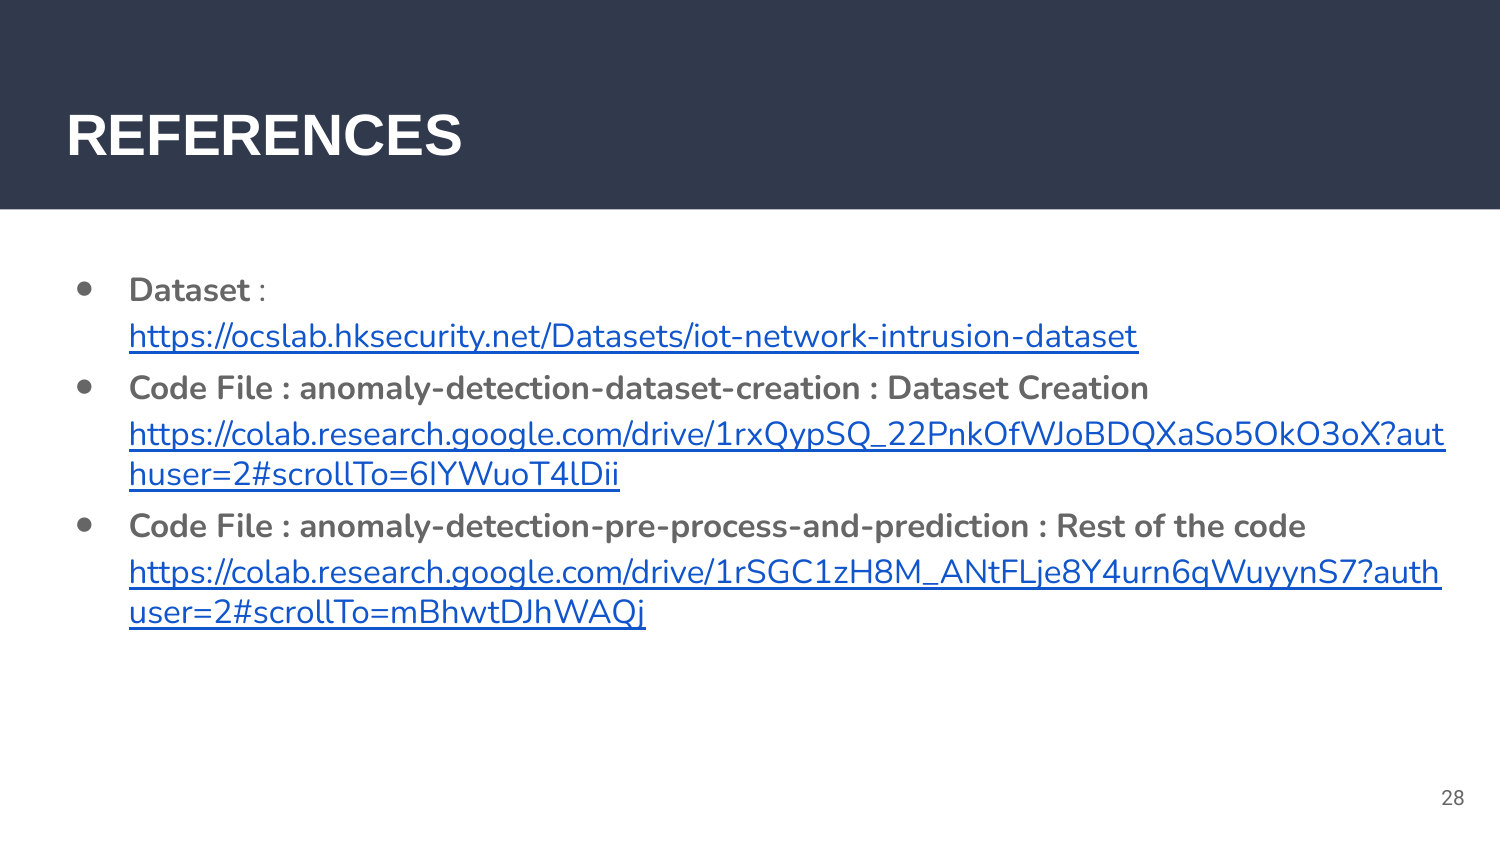

# REFERENCES
Dataset :
https://ocslab.hksecurity.net/Datasets/iot-network-intrusion-dataset
Code File : anomaly-detection-dataset-creation : Dataset Creation https://colab.research.google.com/drive/1rxQypSQ_22PnkOfWJoBDQXaSo5OkO3oX?authuser=2#scrollTo=6IYWuoT4lDii
Code File : anomaly-detection-pre-process-and-prediction : Rest of the code https://colab.research.google.com/drive/1rSGC1zH8M_ANtFLje8Y4urn6qWuyynS7?authuser=2#scrollTo=mBhwtDJhWAQj

28